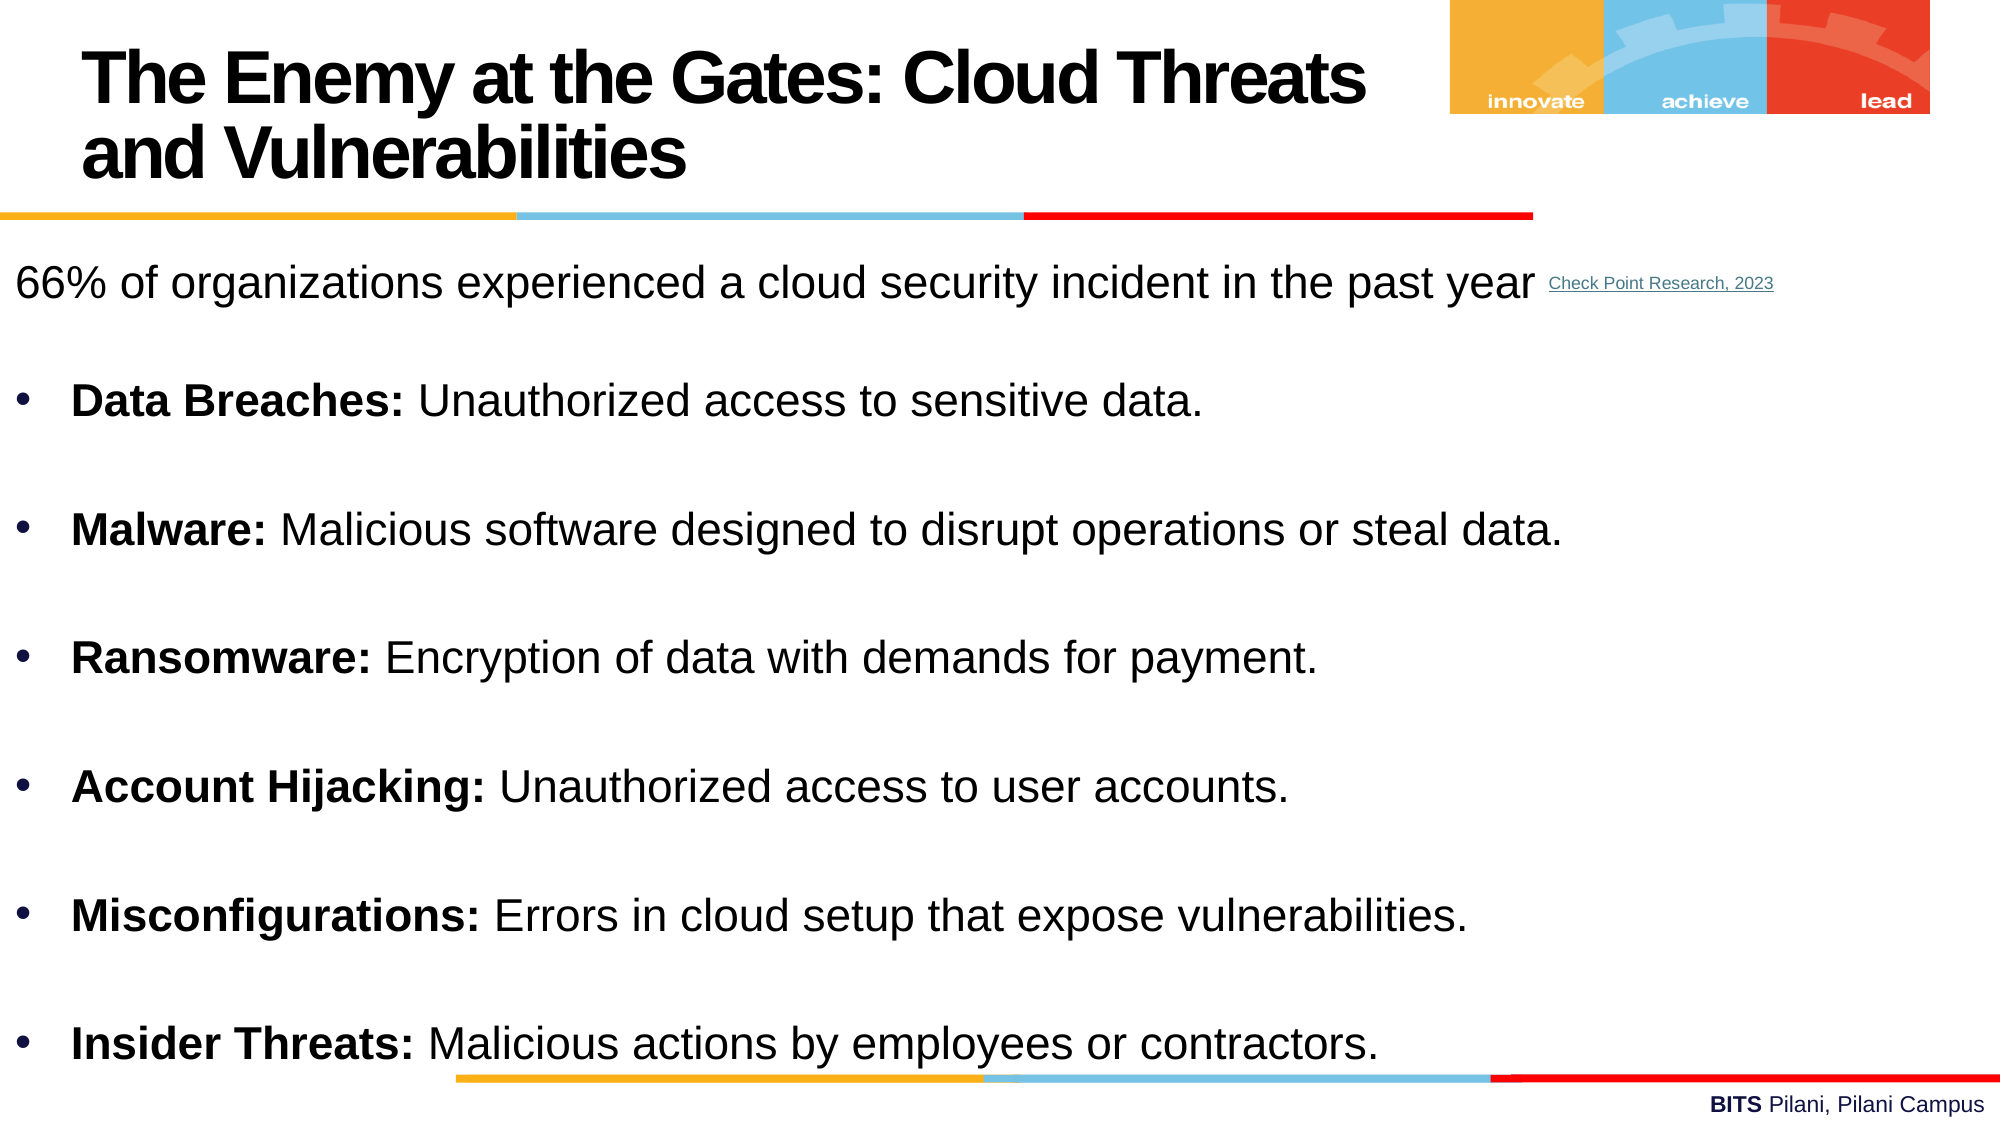

The Enemy at the Gates: Cloud Threats and Vulnerabilities
66% of organizations experienced a cloud security incident in the past year Check Point Research, 2023

Data Breaches: Unauthorized access to sensitive data.

Malware: Malicious software designed to disrupt operations or steal data.

Ransomware: Encryption of data with demands for payment.

Account Hijacking: Unauthorized access to user accounts.

Misconfigurations: Errors in cloud setup that expose vulnerabilities.

Insider Threats: Malicious actions by employees or contractors.